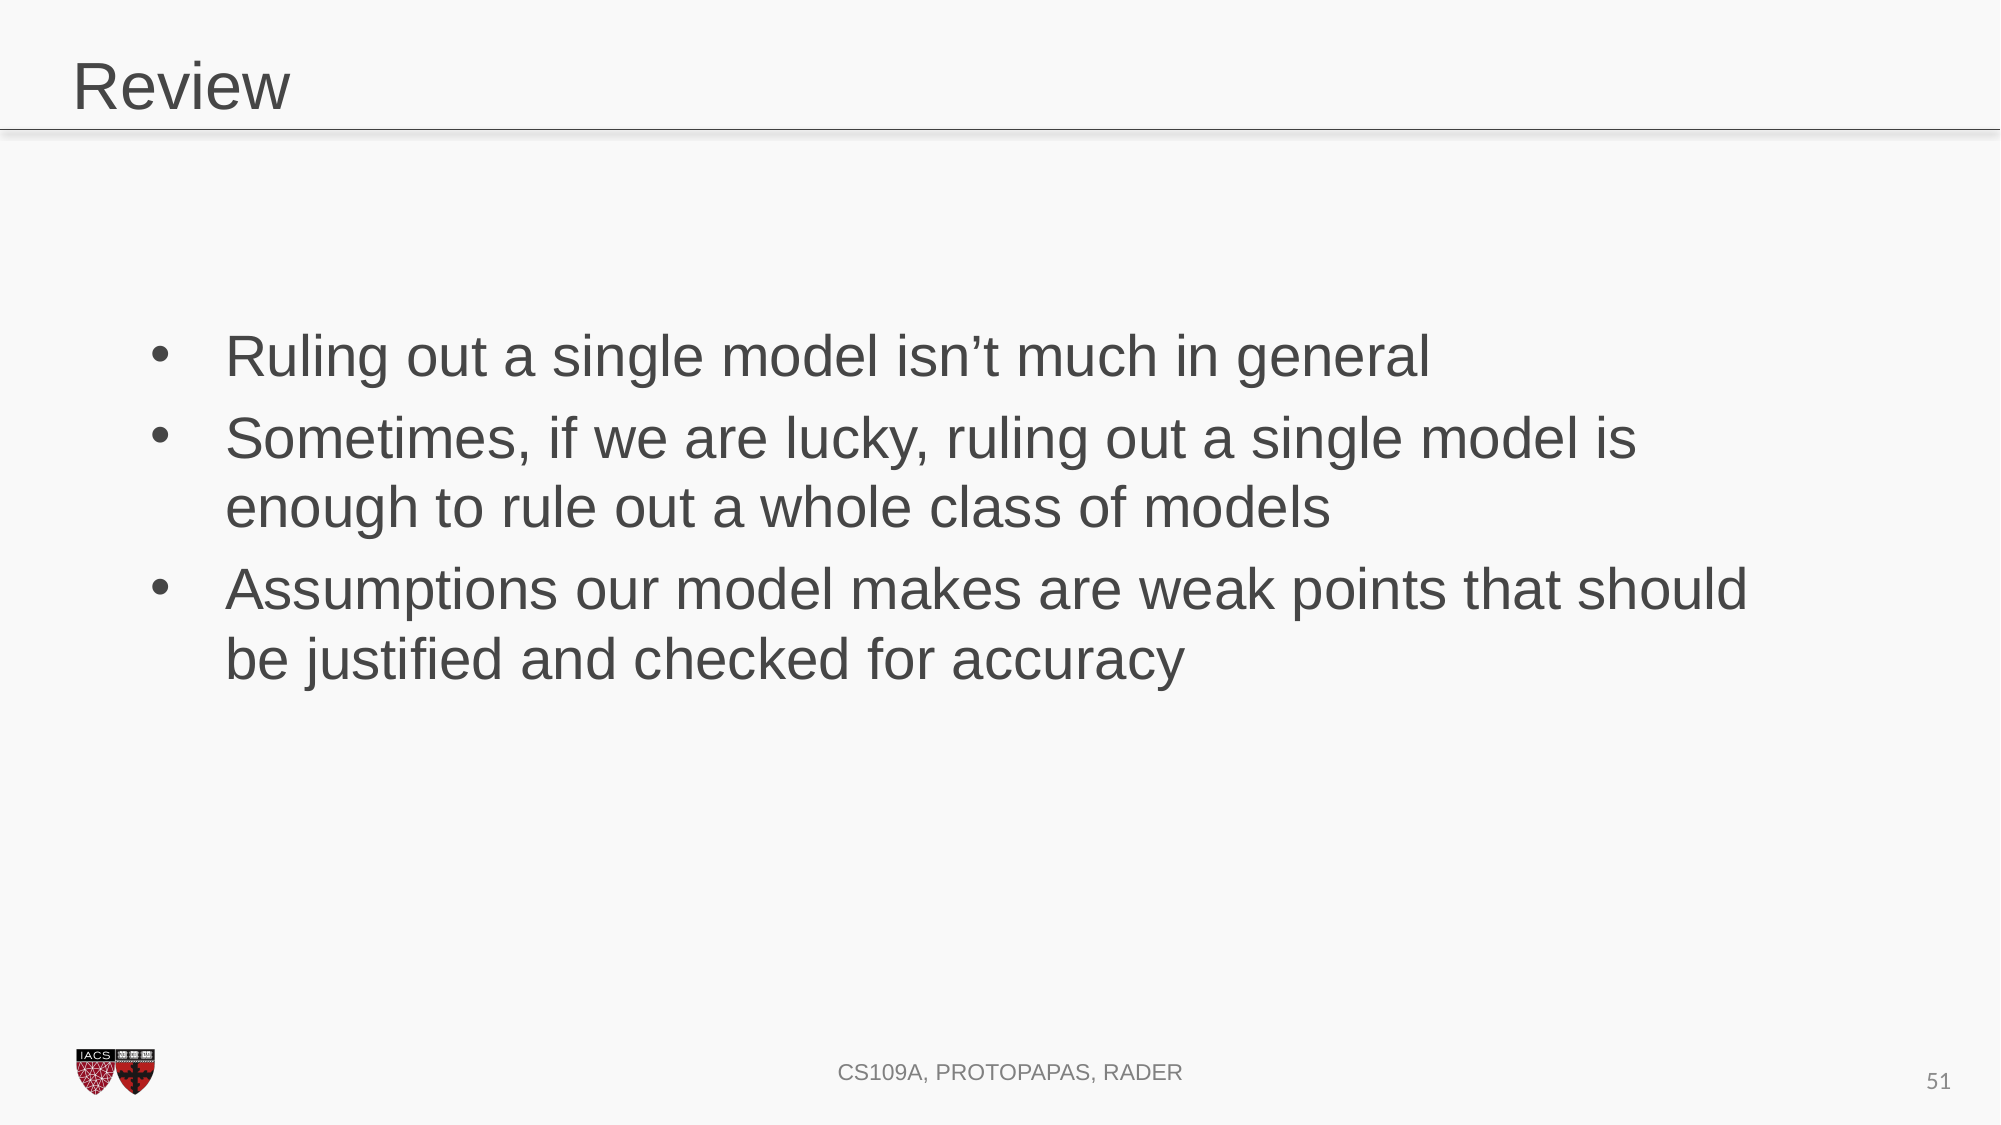

# Review
Ruling out a single model isn’t much in general
Sometimes, if we are lucky, ruling out a single model is enough to rule out a whole class of models
Assumptions our model makes are weak points that should be justified and checked for accuracy

51